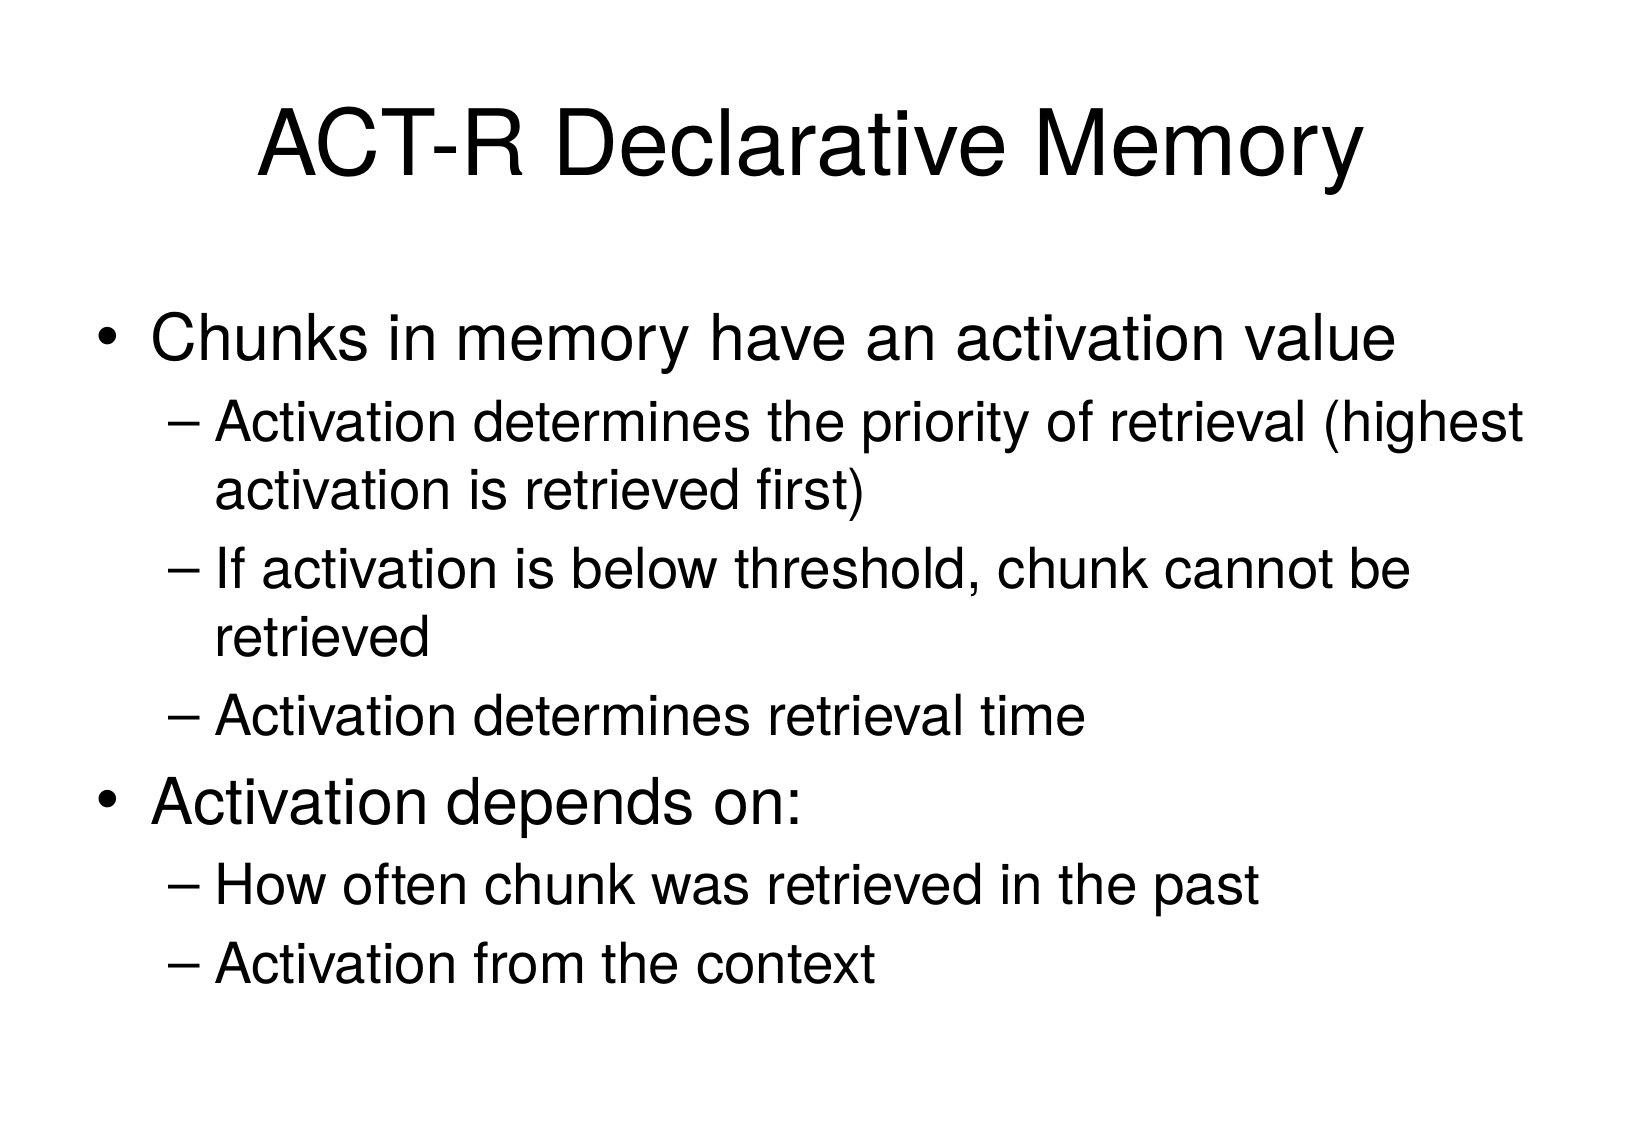

# ACT-R Declarative Memory
Chunks in memory have an activation value
Activation determines the priority of retrieval (highest activation is retrieved first)
If activation is below threshold, chunk cannot be retrieved
Activation determines retrieval time
Activation depends on:
How often chunk was retrieved in the past
Activation from the context